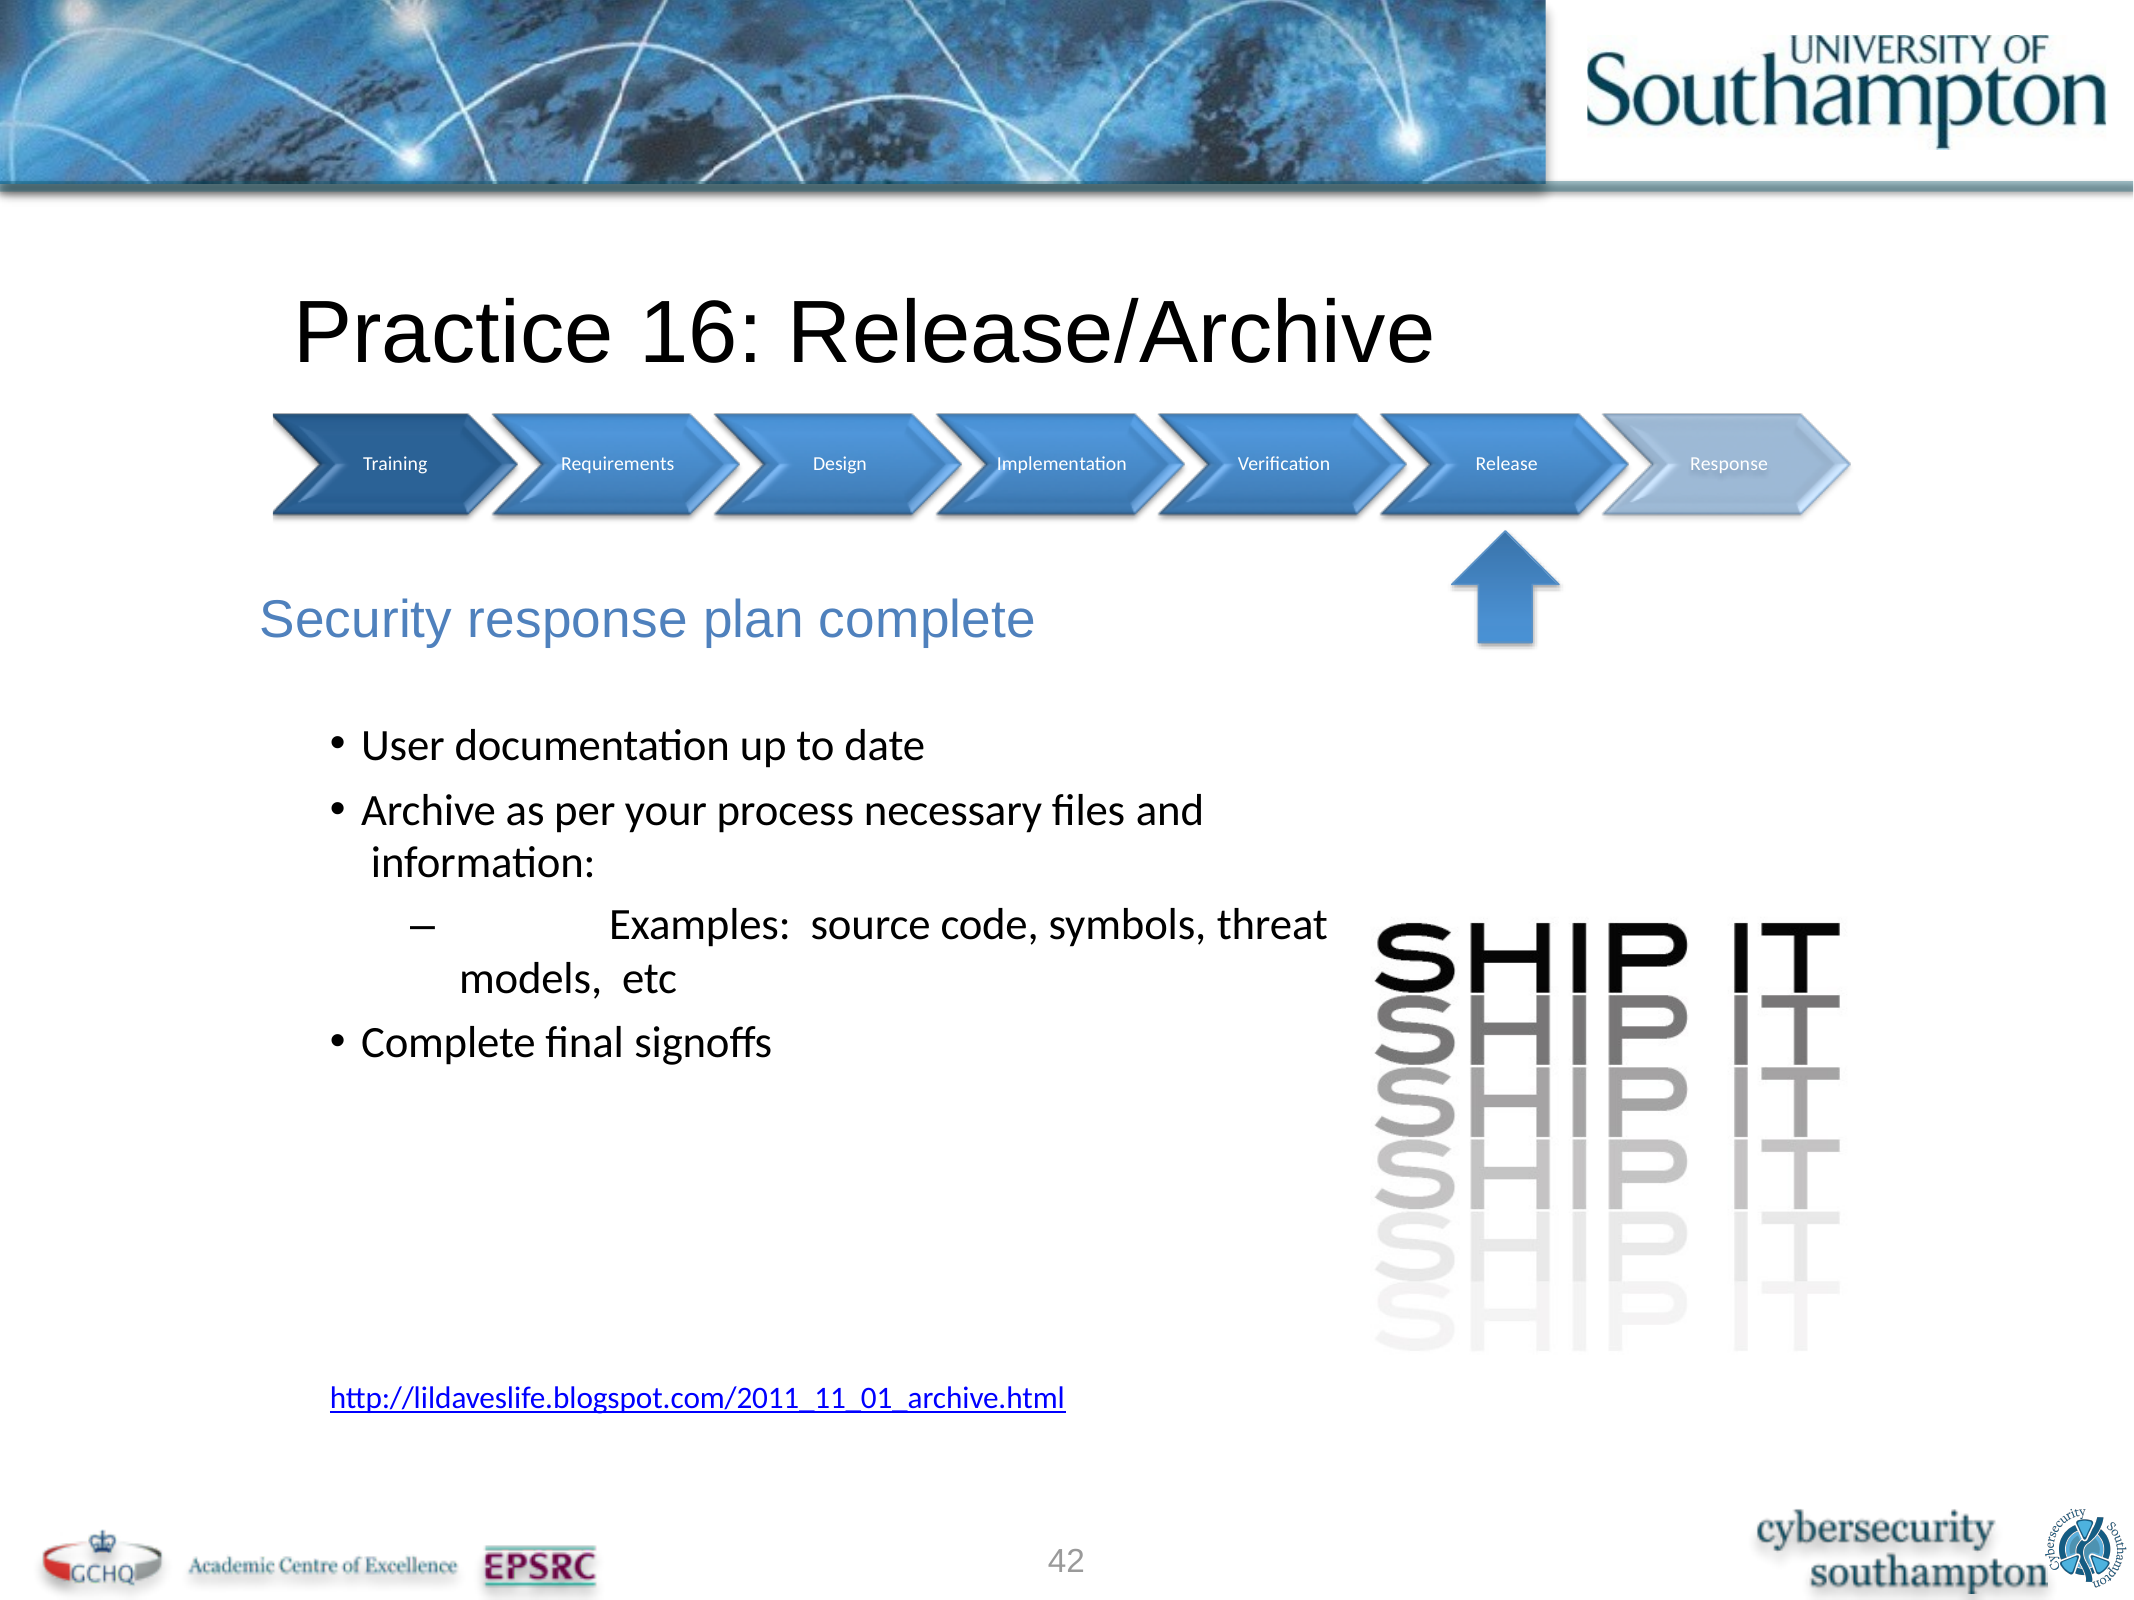

# Practice 16: Release/Archive

Training
Requirements
Design
Implementation
Veriﬁcation
Release
Response

Security response plan complete

User documentation up to date
Archive as per your process necessary ﬁles and  information:
–		Examples:  source code, symbols, threat models,  etc
Complete ﬁnal signoﬀs

http://lildaveslife.blogspot.com/2011_11_01_archive.html

42